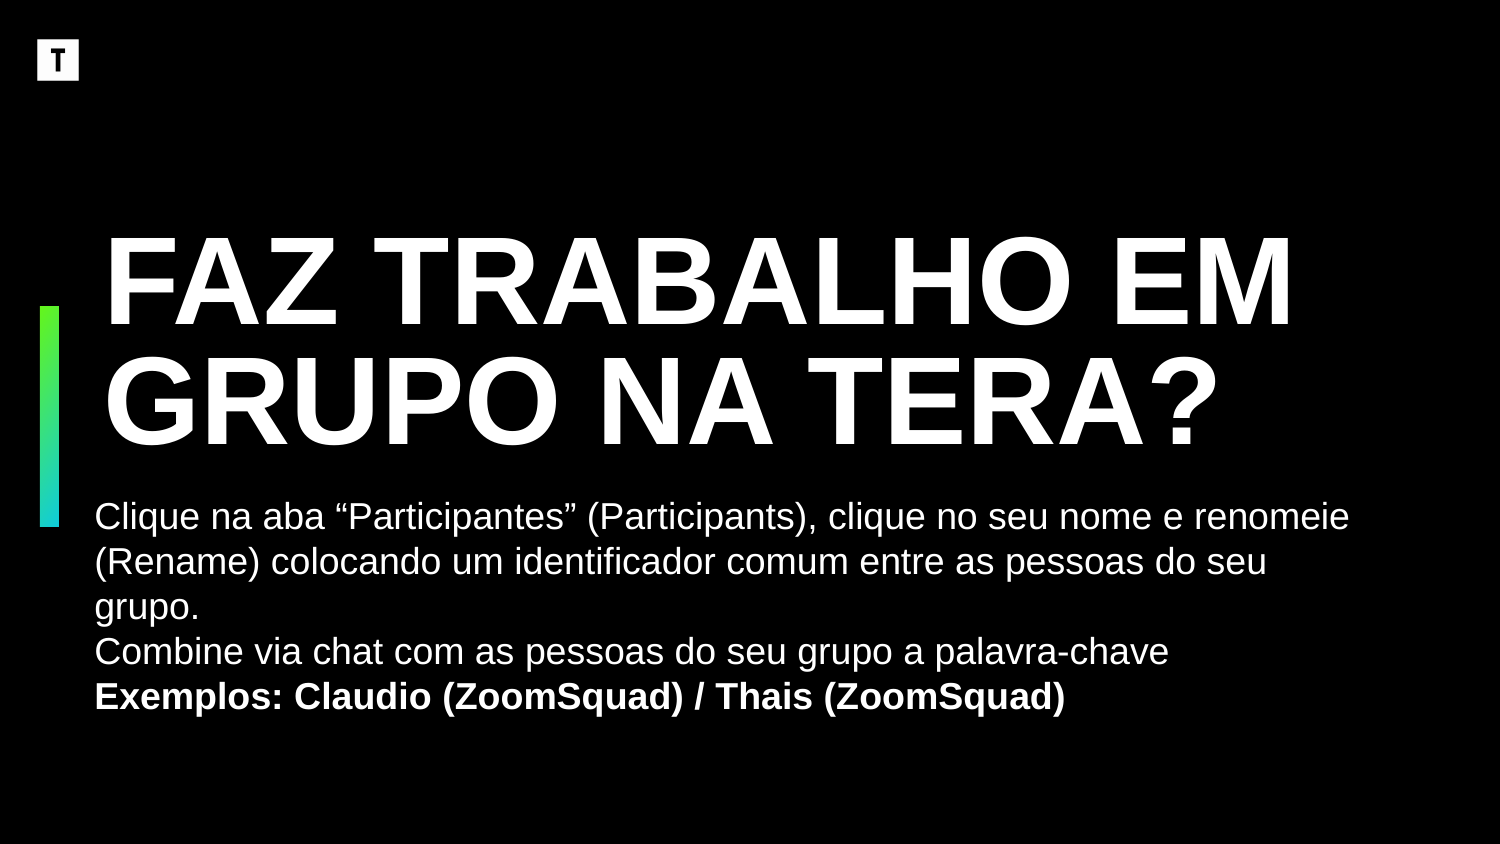

# FAZ TRABALHO EM GRUPO NA TERA?

Clique na aba “Participantes” (Participants), clique no seu nome e renomeie (Rename) colocando um identificador comum entre as pessoas do seu grupo.
Combine via chat com as pessoas do seu grupo a palavra-chave
Exemplos: Claudio (ZoomSquad) / Thais (ZoomSquad)